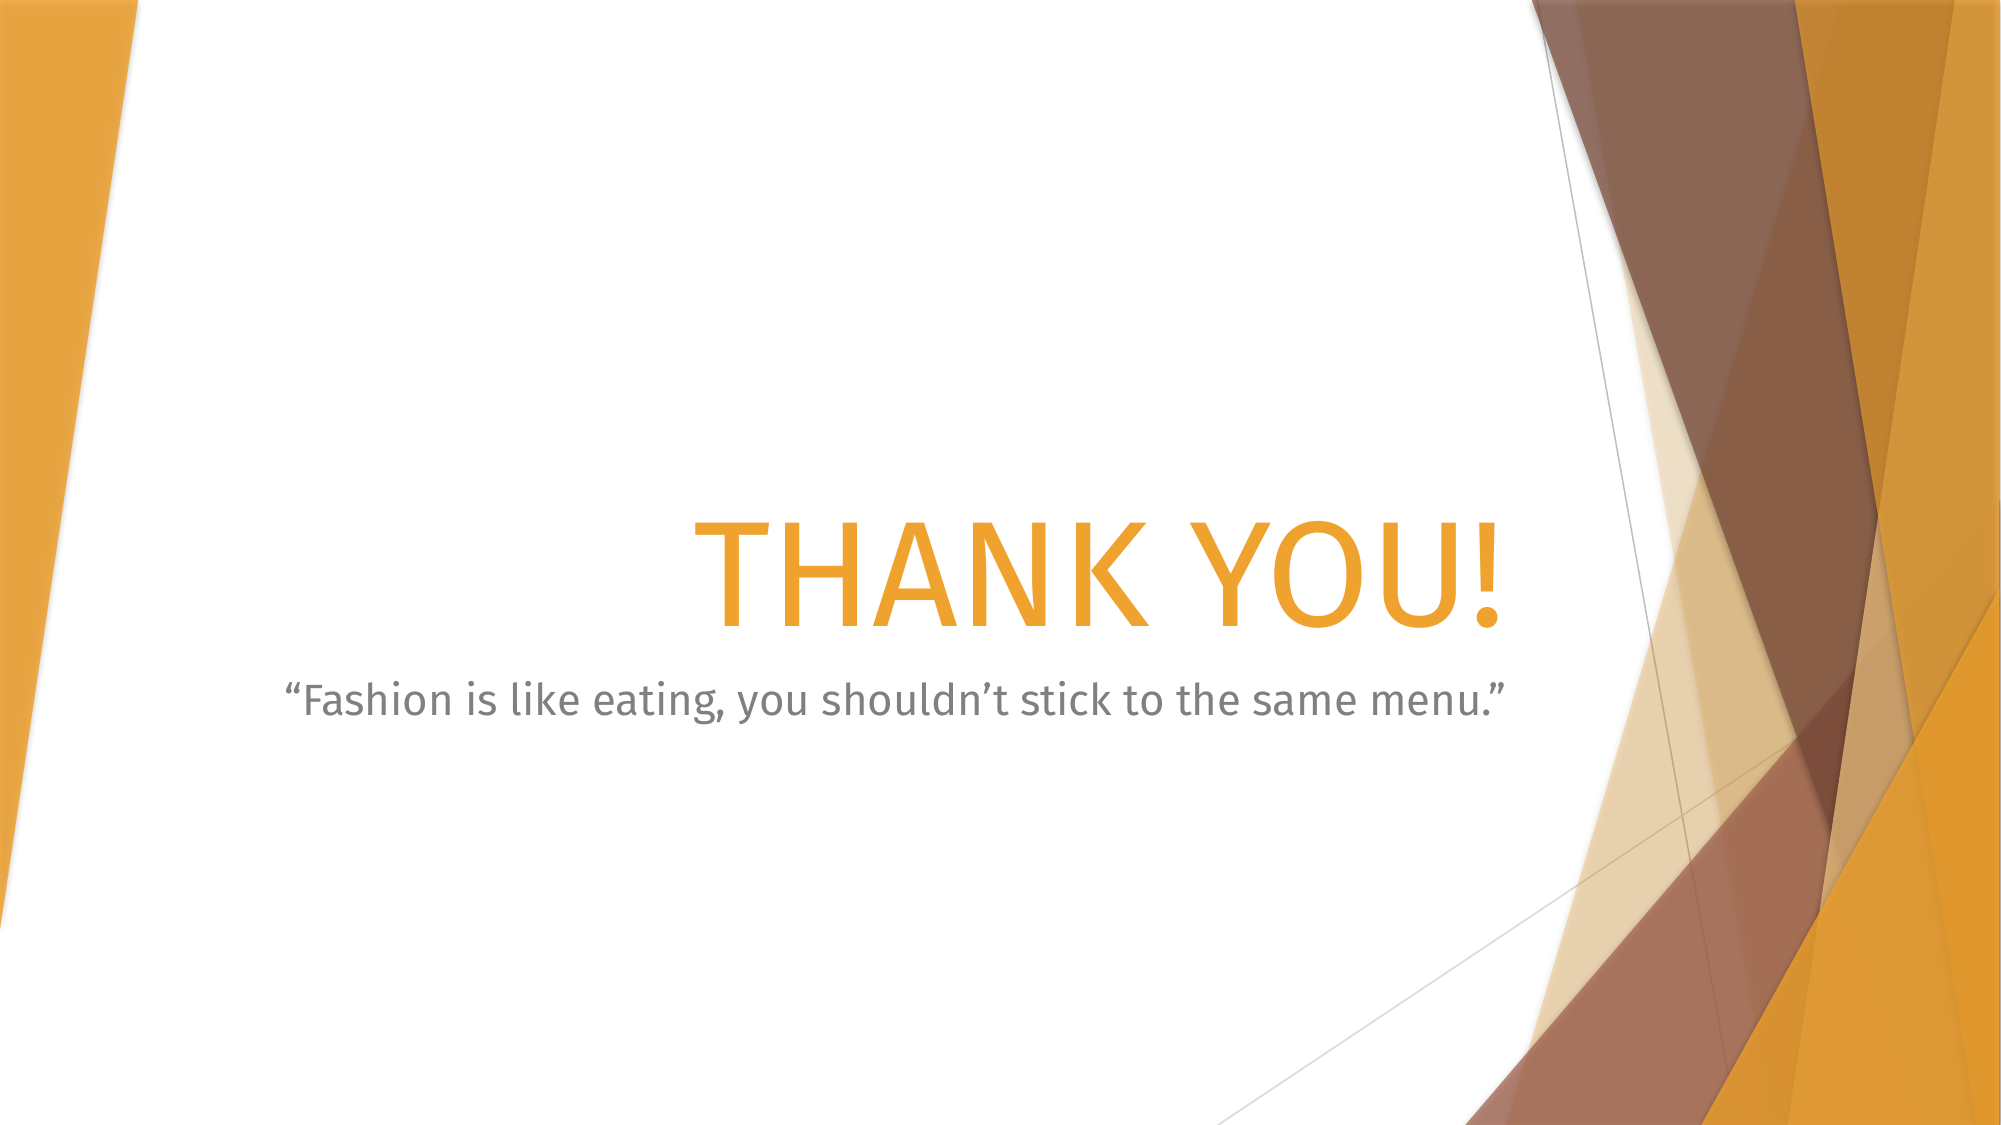

# THANK YOU!
“Fashion is like eating, you shouldn’t stick to the same menu.”